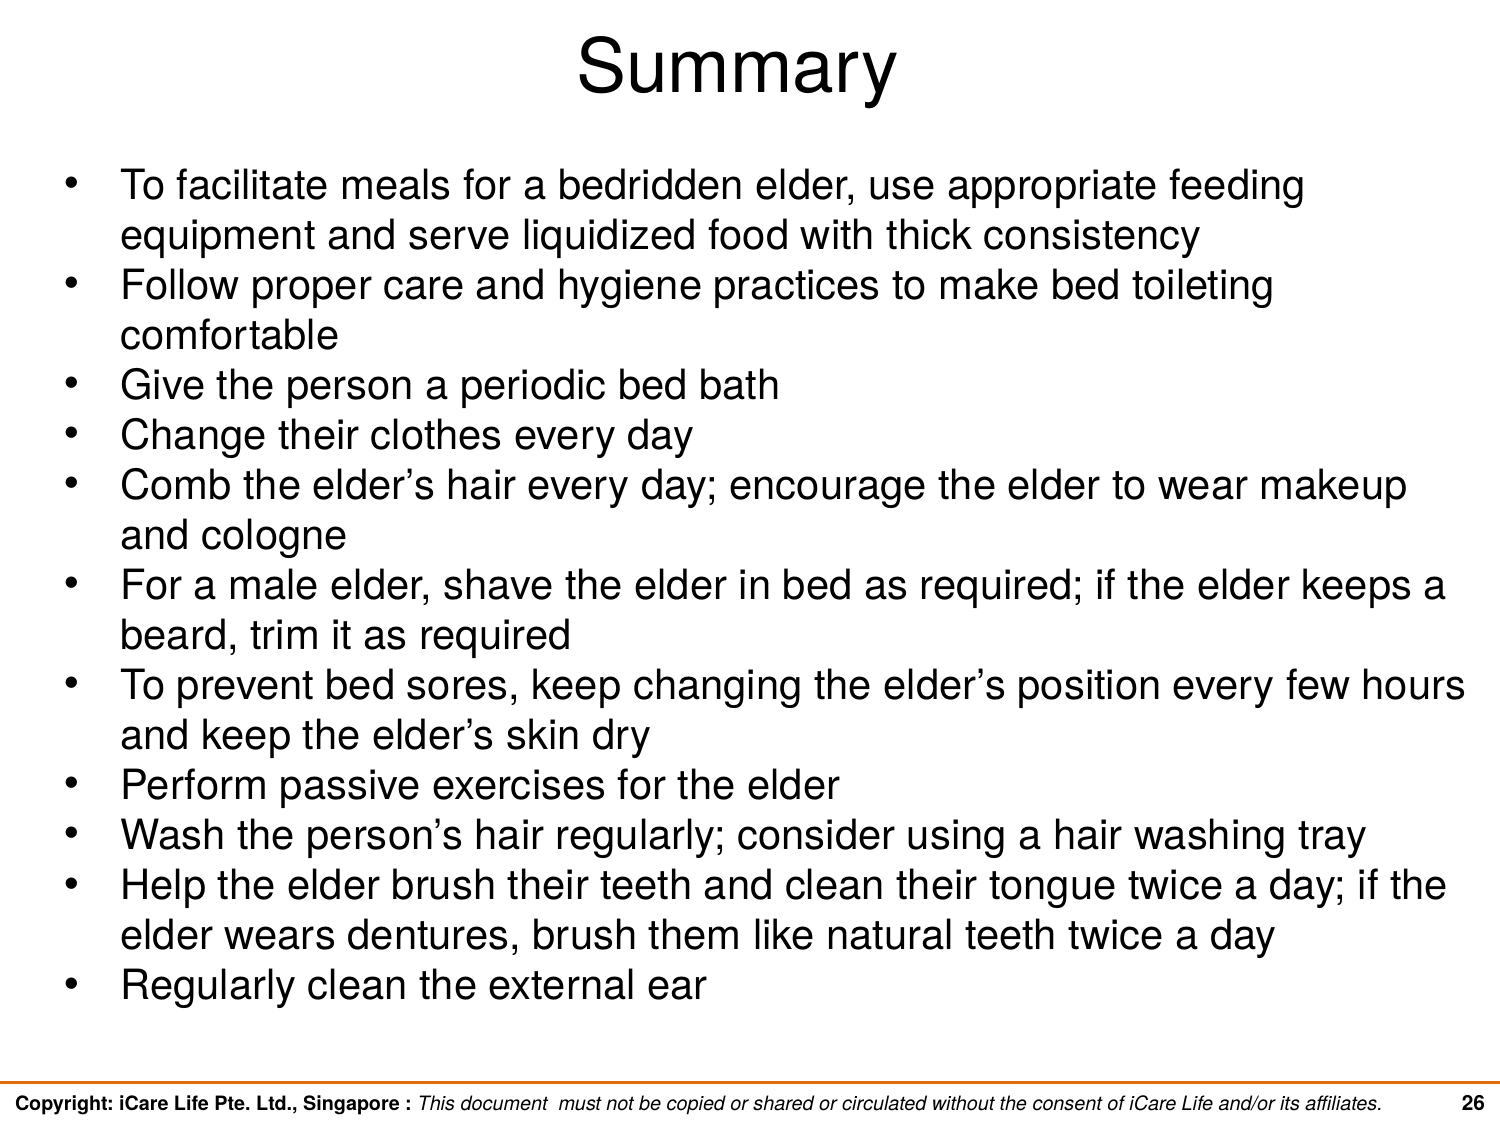

# Summary
To facilitate meals for a bedridden elder, use appropriate feeding equipment and serve liquidized food with thick consistency
Follow proper care and hygiene practices to make bed toileting comfortable
Give the person a periodic bed bath
Change their clothes every day
Comb the elder’s hair every day; encourage the elder to wear makeup and cologne
For a male elder, shave the elder in bed as required; if the elder keeps a beard, trim it as required
To prevent bed sores, keep changing the elder’s position every few hours and keep the elder’s skin dry
Perform passive exercises for the elder
Wash the person’s hair regularly; consider using a hair washing tray
Help the elder brush their teeth and clean their tongue twice a day; if the elder wears dentures, brush them like natural teeth twice a day
Regularly clean the external ear
26